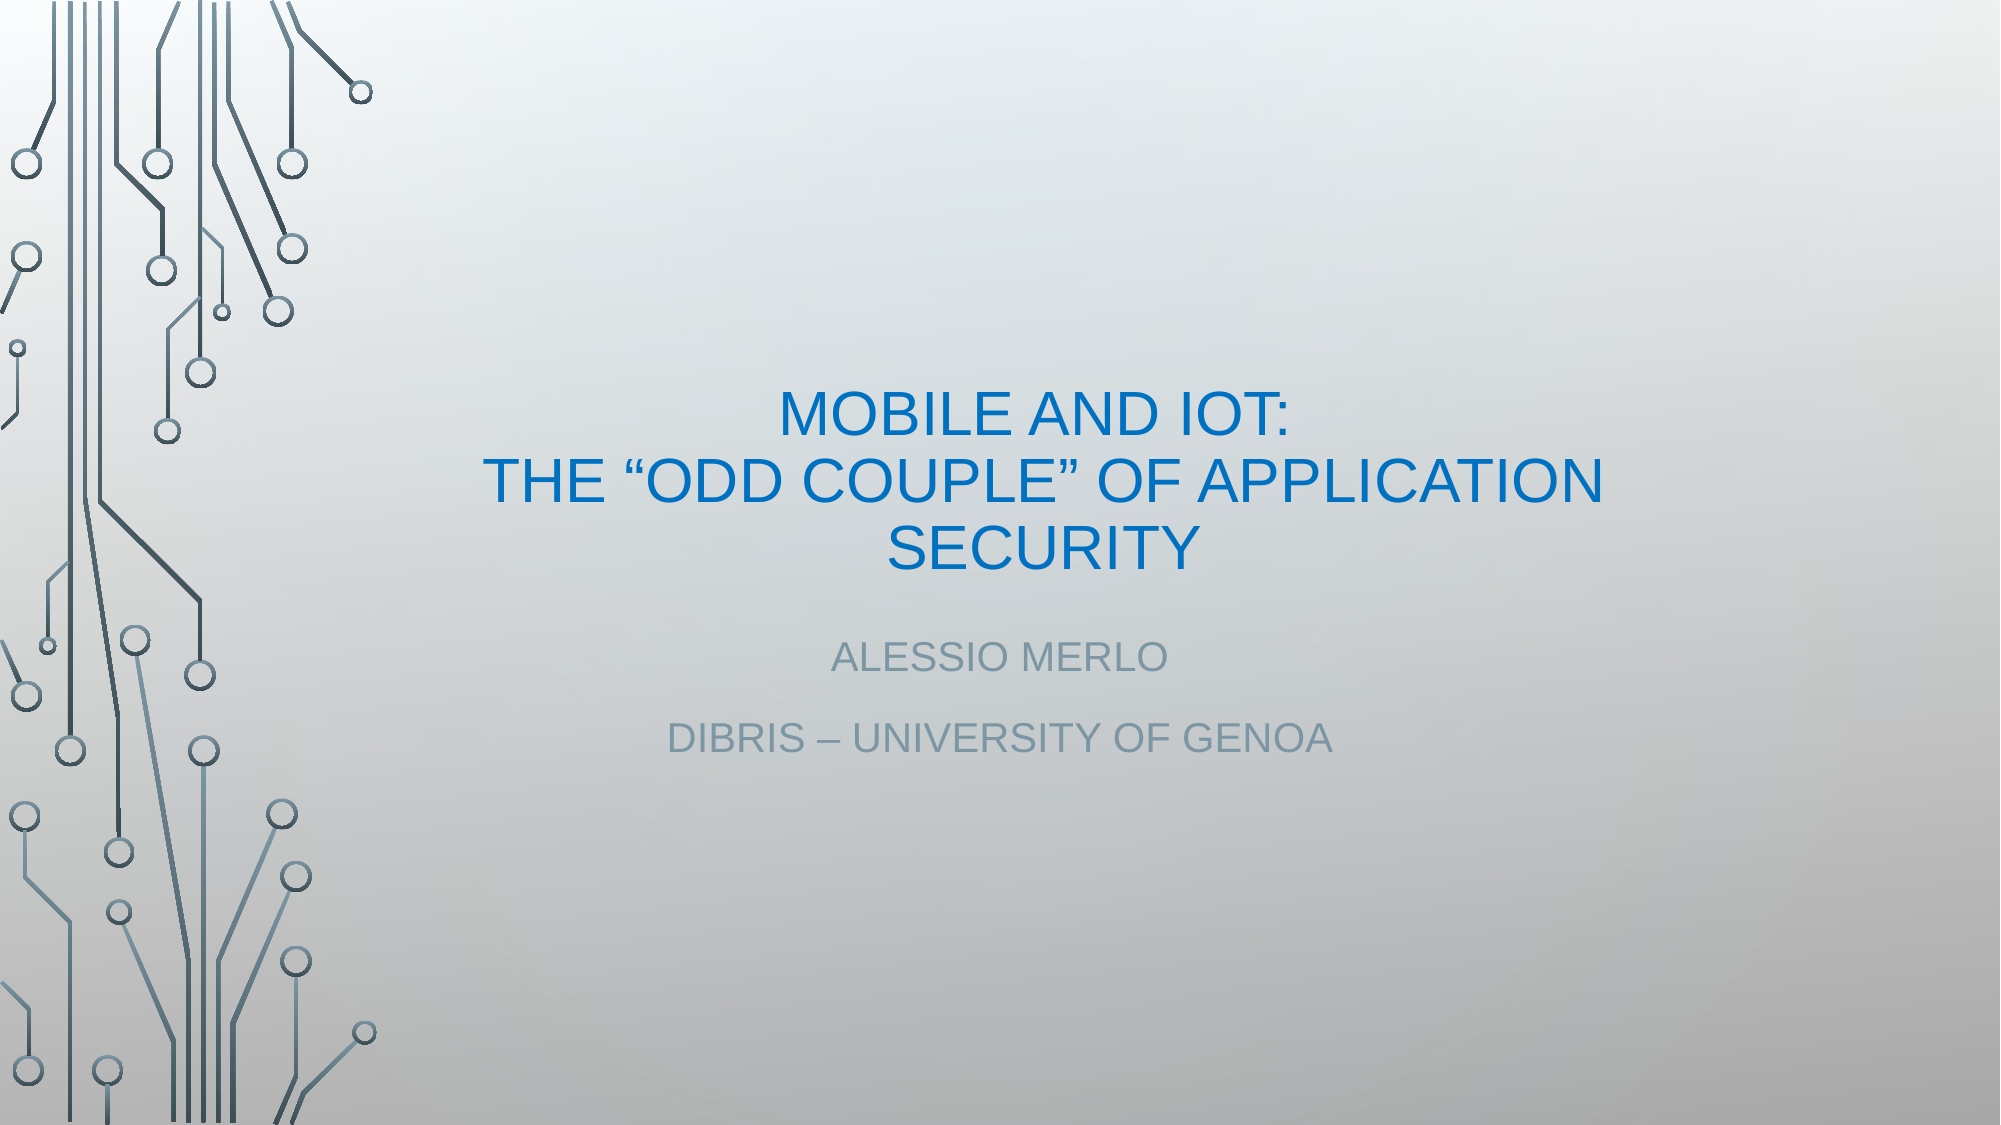

# Mobile and IOT: The “ODD couple” of APPLICATION SECURITy
Alessio Merlo
DIBRIS – University of Genoa